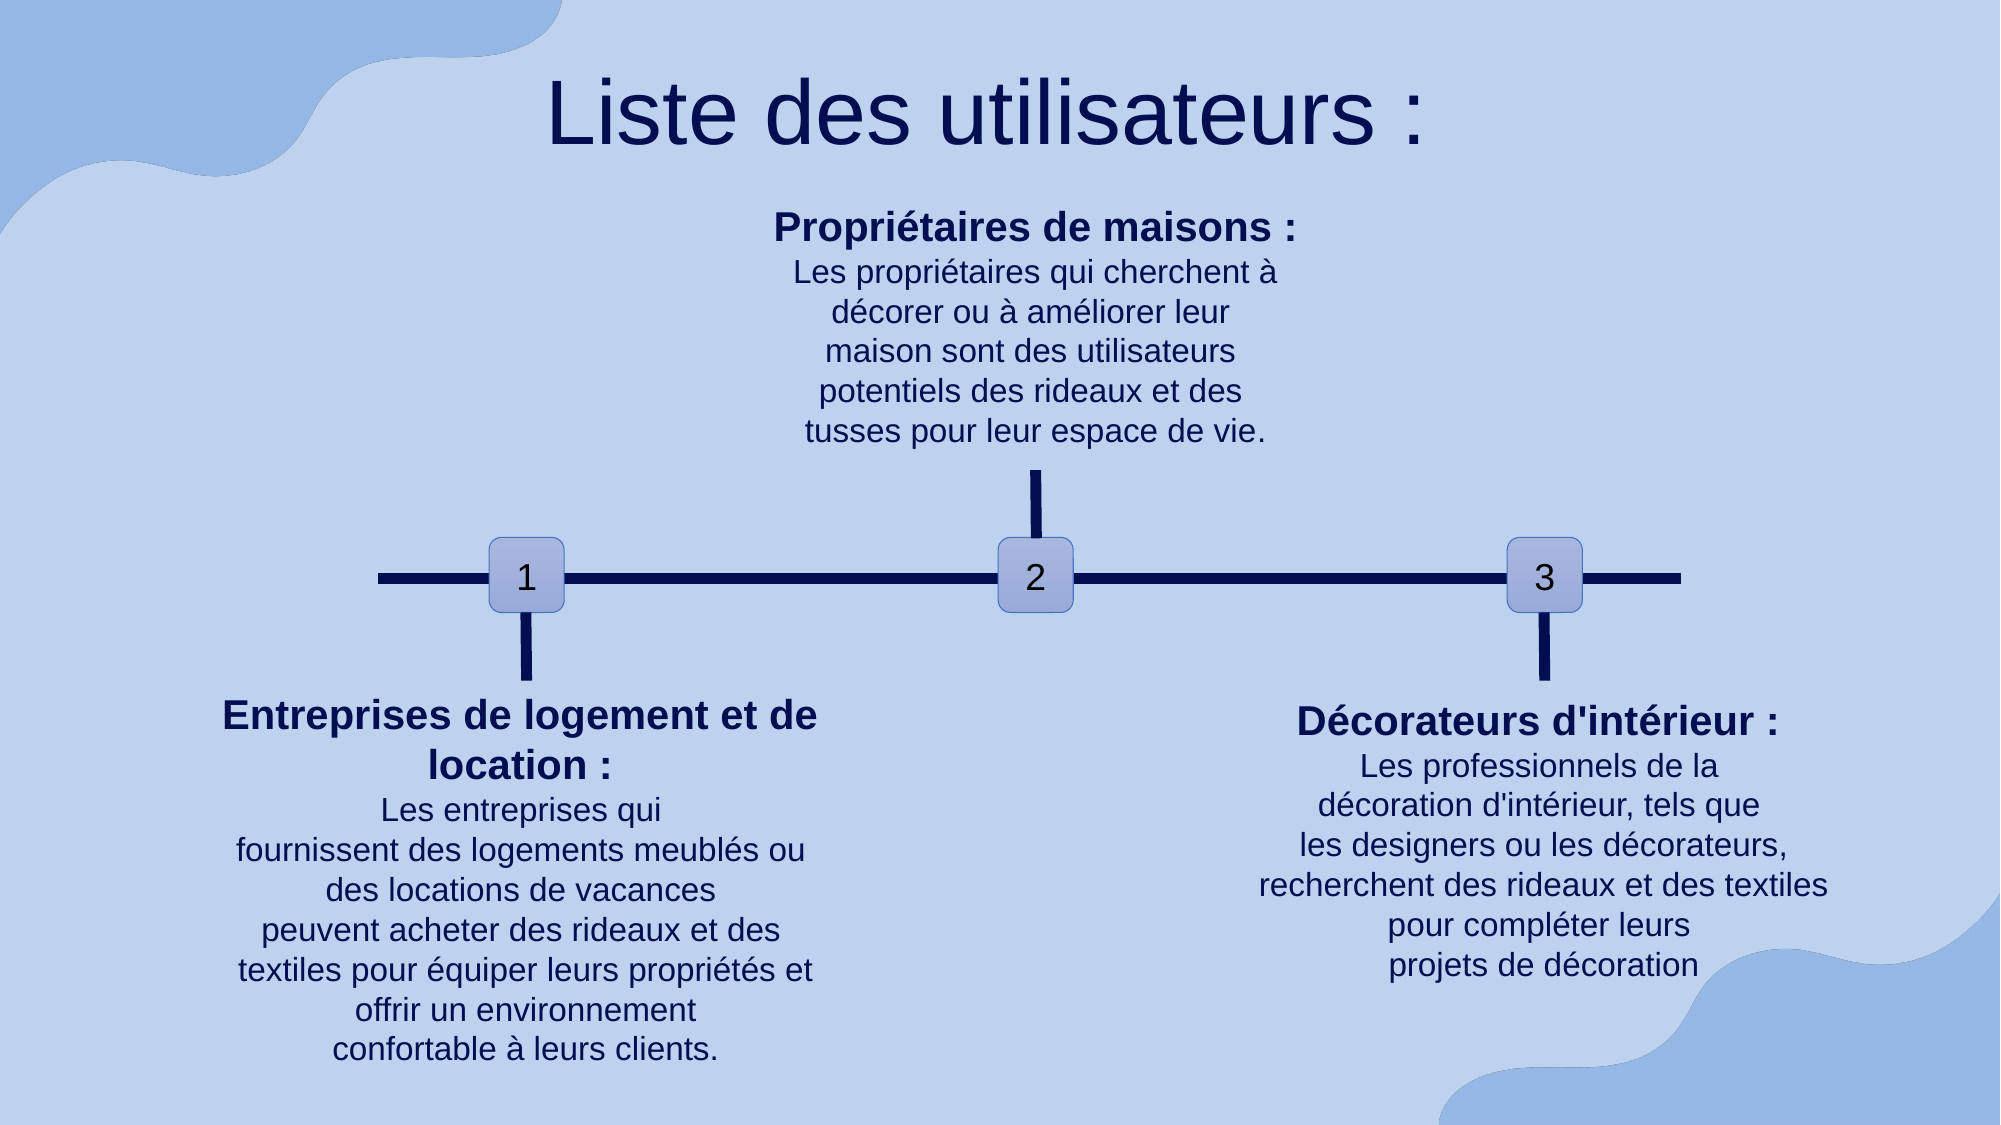

Liste des utilisateurs :
Propriétaires de maisons :
 Les propriétaires qui cherchent à
décorer ou à améliorer leur
maison sont des utilisateurs
potentiels des rideaux et des
tusses pour leur espace de vie.
1
3
2
Entreprises de logement et de
location :
Les entreprises qui
fournissent des logements meublés ou
des locations de vacances
peuvent acheter des rideaux et des
textiles pour équiper leurs propriétés et
 offrir un environnement
confortable à leurs clients.
Décorateurs d'intérieur :
Les professionnels de la
décoration d'intérieur, tels que
les designers ou les décorateurs, recherchent des rideaux et des textiles pour compléter leurs
projets de décoration